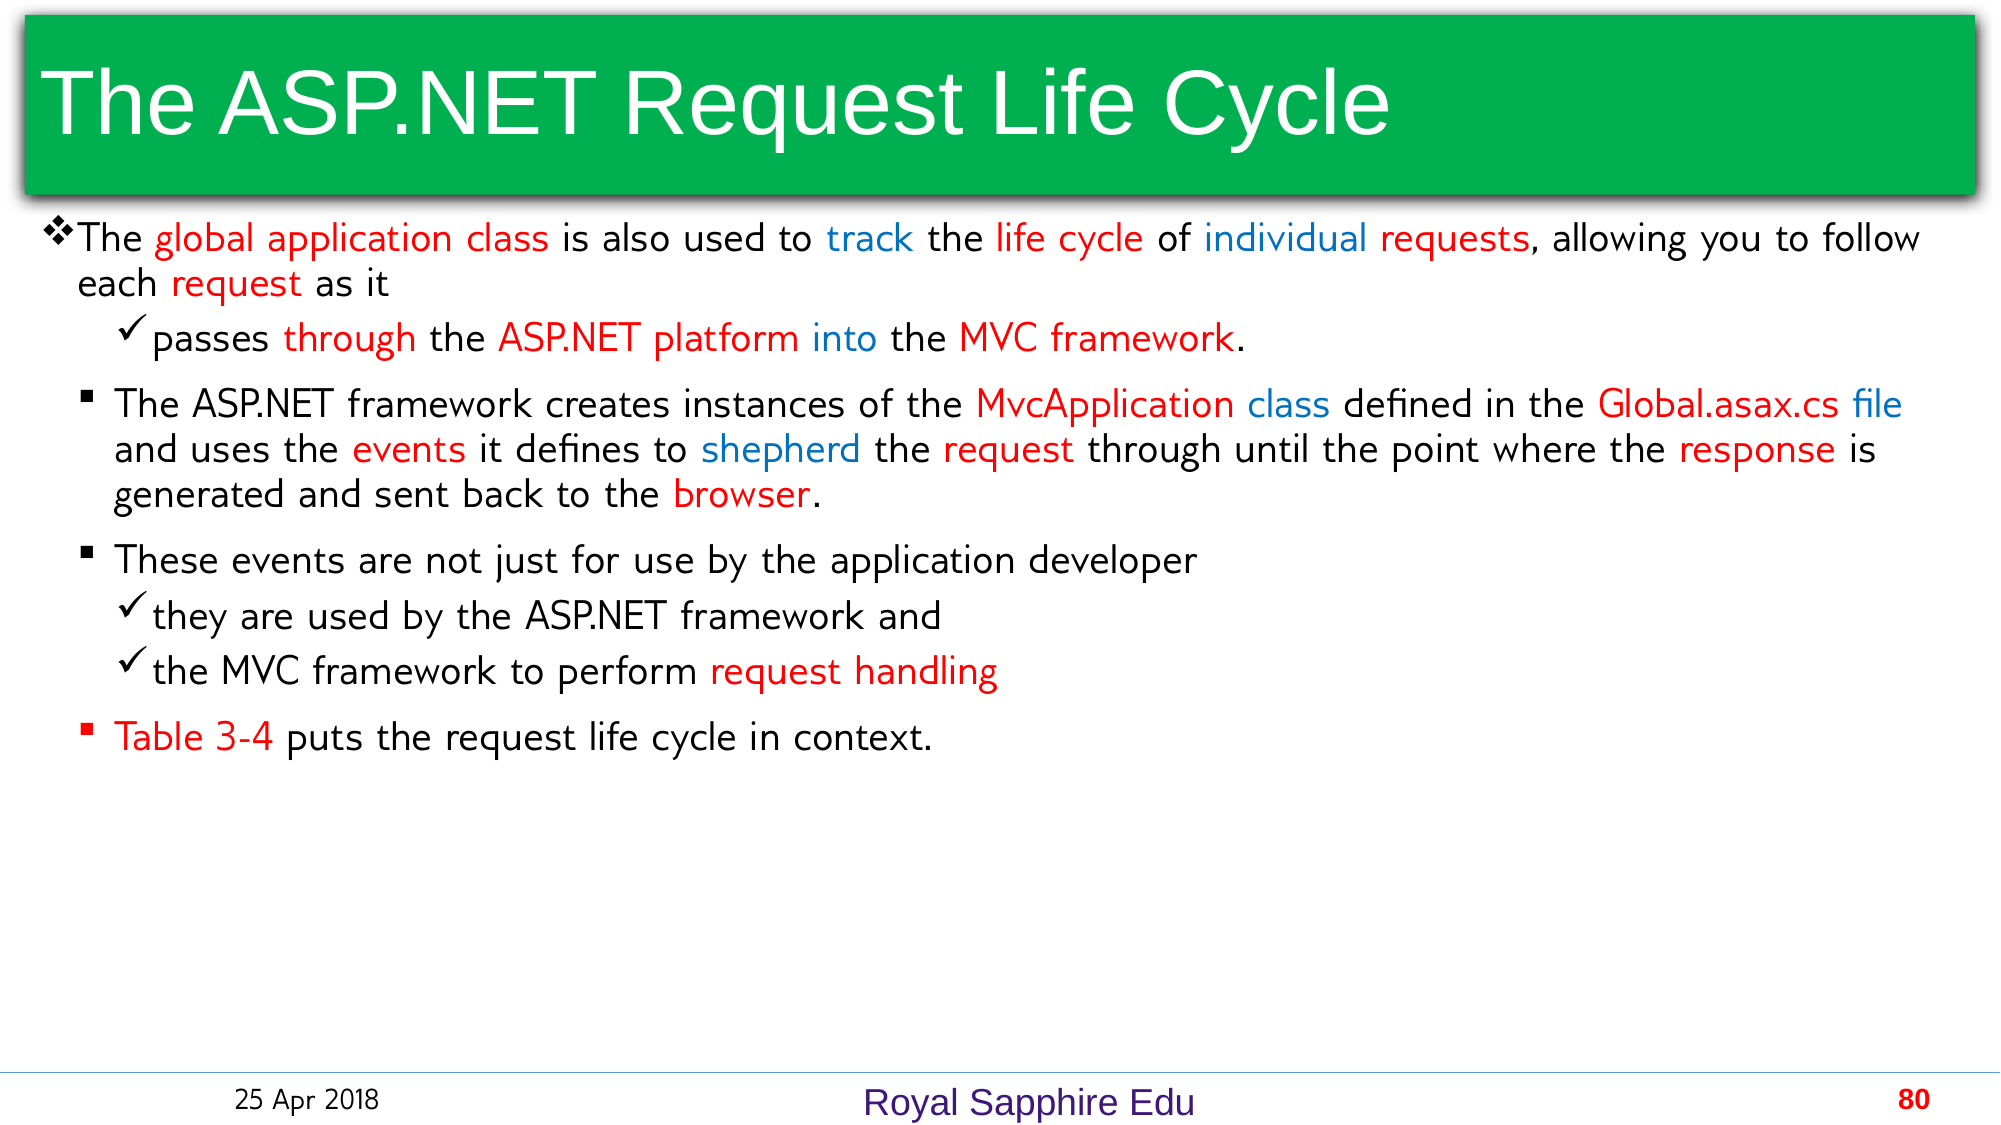

# The ASP.NET Request Life Cycle
The global application class is also used to track the life cycle of individual requests, allowing you to follow each request as it
passes through the ASP.NET platform into the MVC framework.
The ASP.NET framework creates instances of the MvcApplication class defined in the Global.asax.cs file and uses the events it defines to shepherd the request through until the point where the response is generated and sent back to the browser.
These events are not just for use by the application developer
they are used by the ASP.NET framework and
the MVC framework to perform request handling
Table 3-4 puts the request life cycle in context.
25 Apr 2018
80